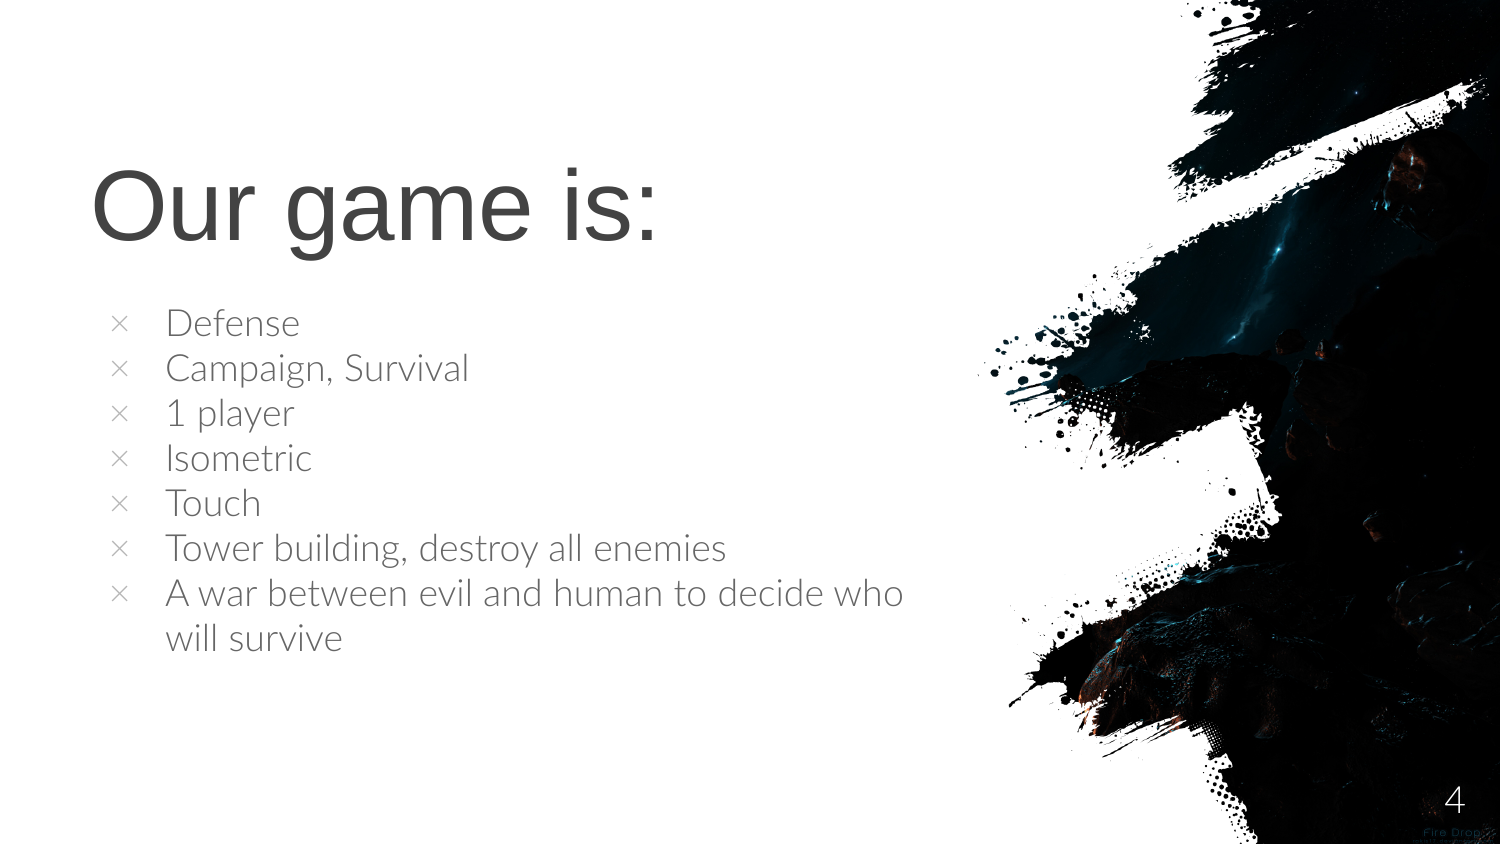

# Our game is:
Defense
Campaign, Survival
1 player
Isometric
Touch
Tower building, destroy all enemies
A war between evil and human to decide who will survive
4